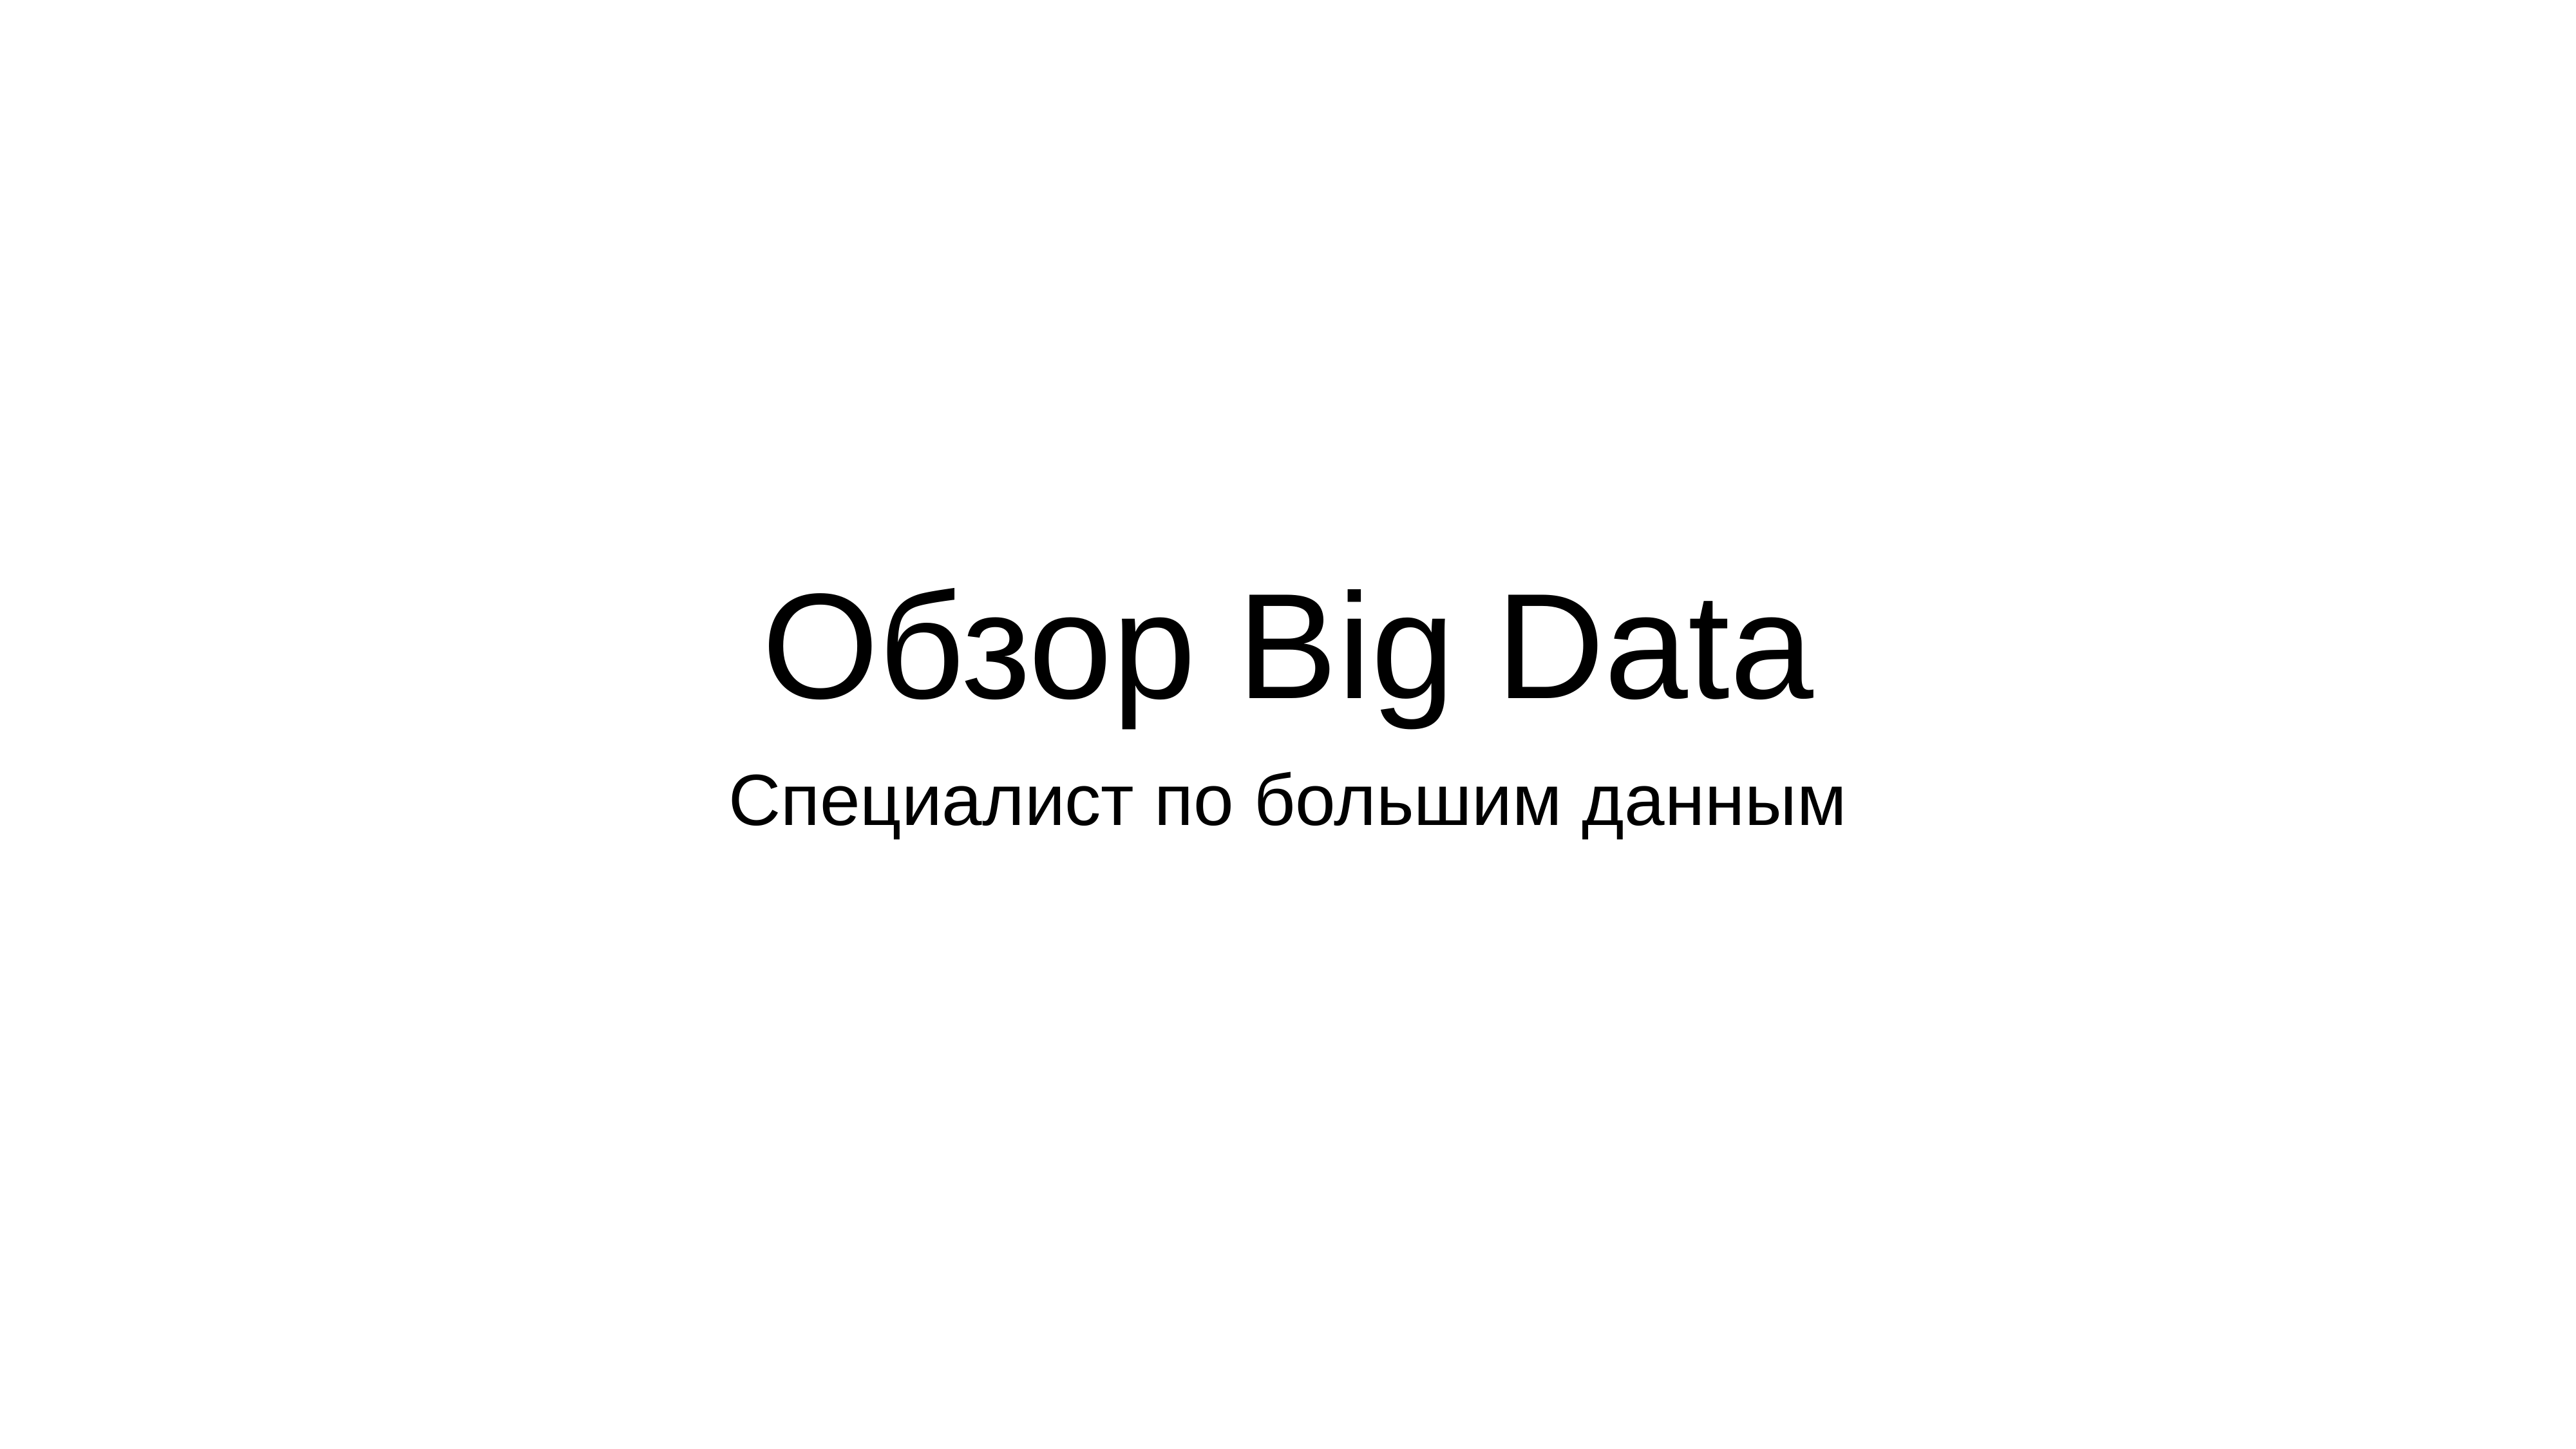

# Обзор Big Data
Специалист по большим данным